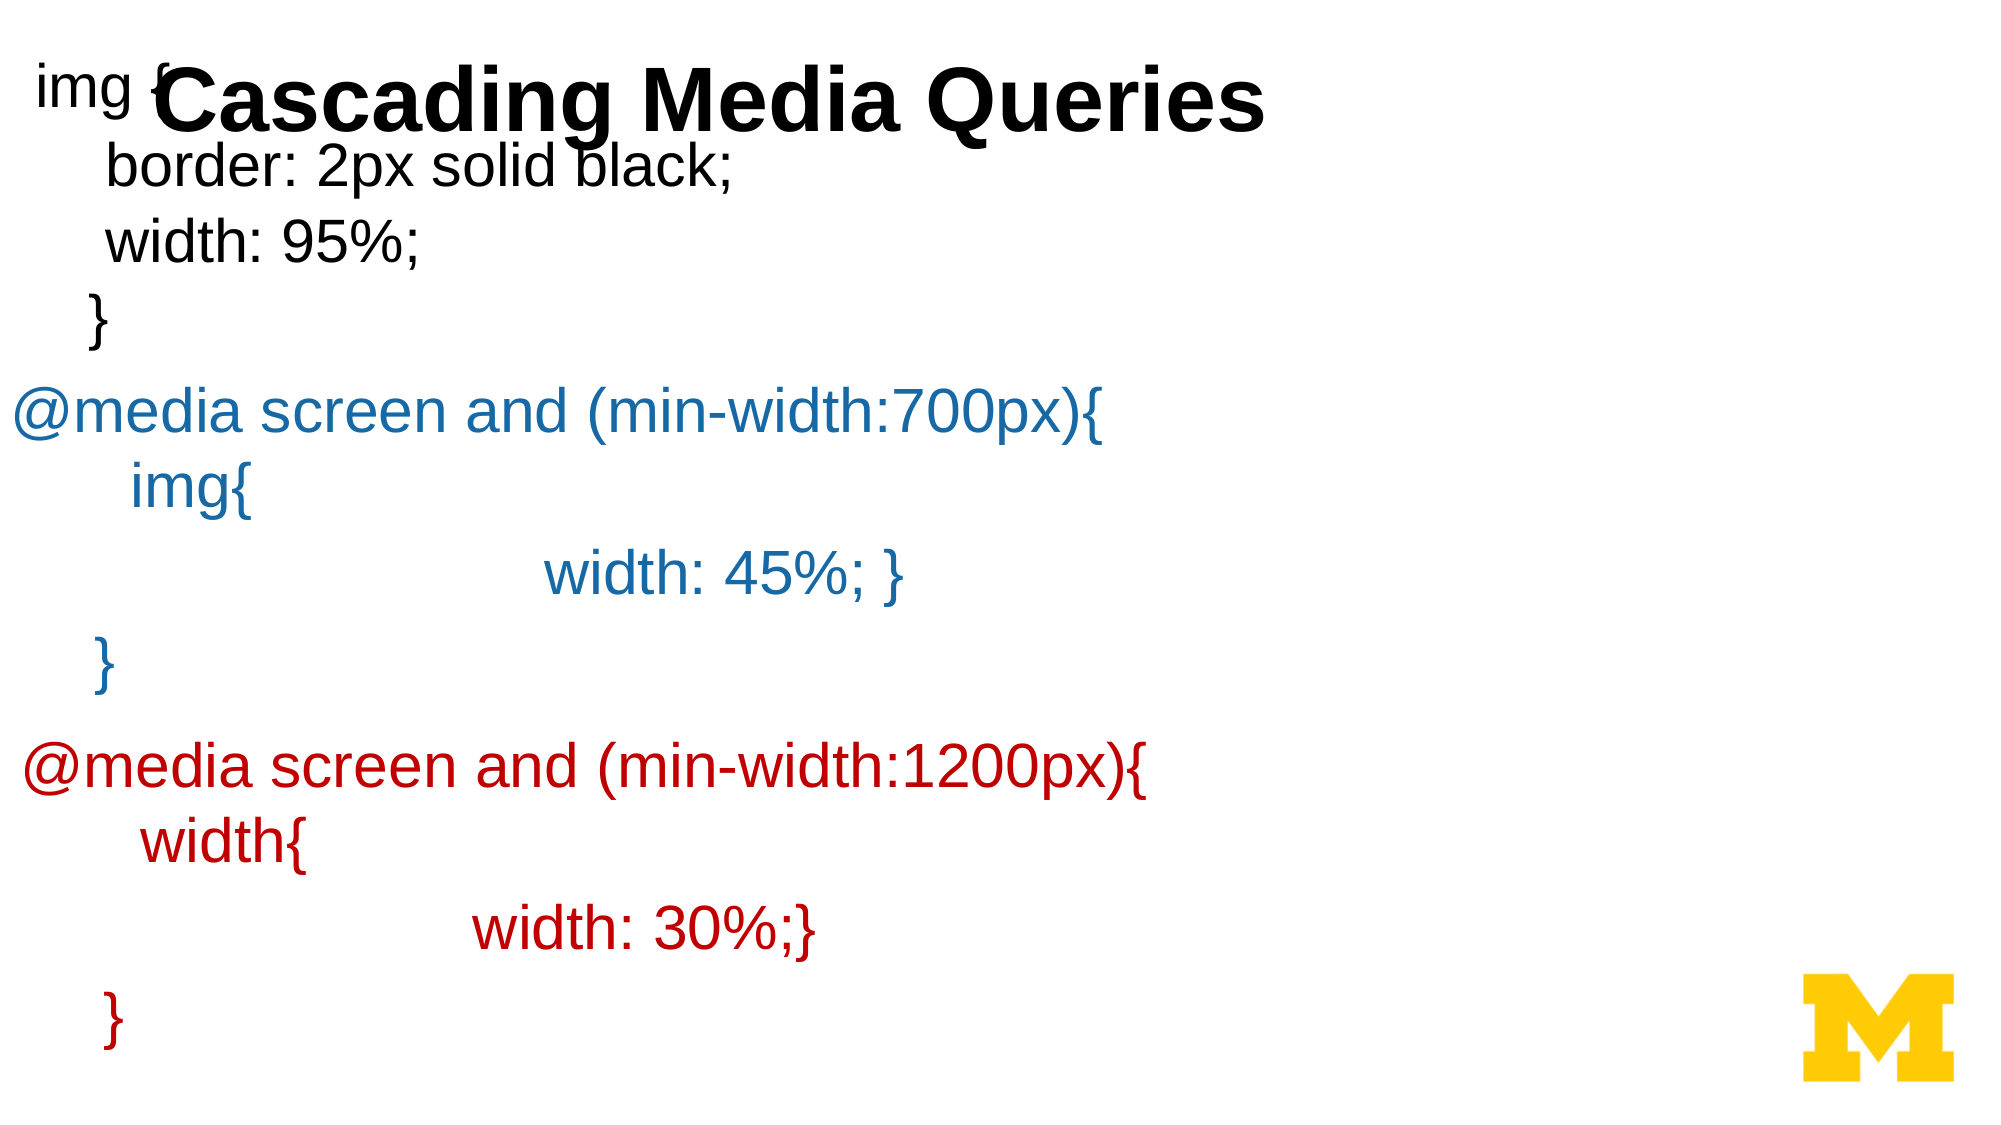

img {
	 border: 2px solid black;
	 width: 95%;
}
# Cascading Media Queries
@media screen and (min-width:700px){
       img{
			width: 45%; }
}
@media screen and (min-width:1200px){
       width{
		    width: 30%;}
}